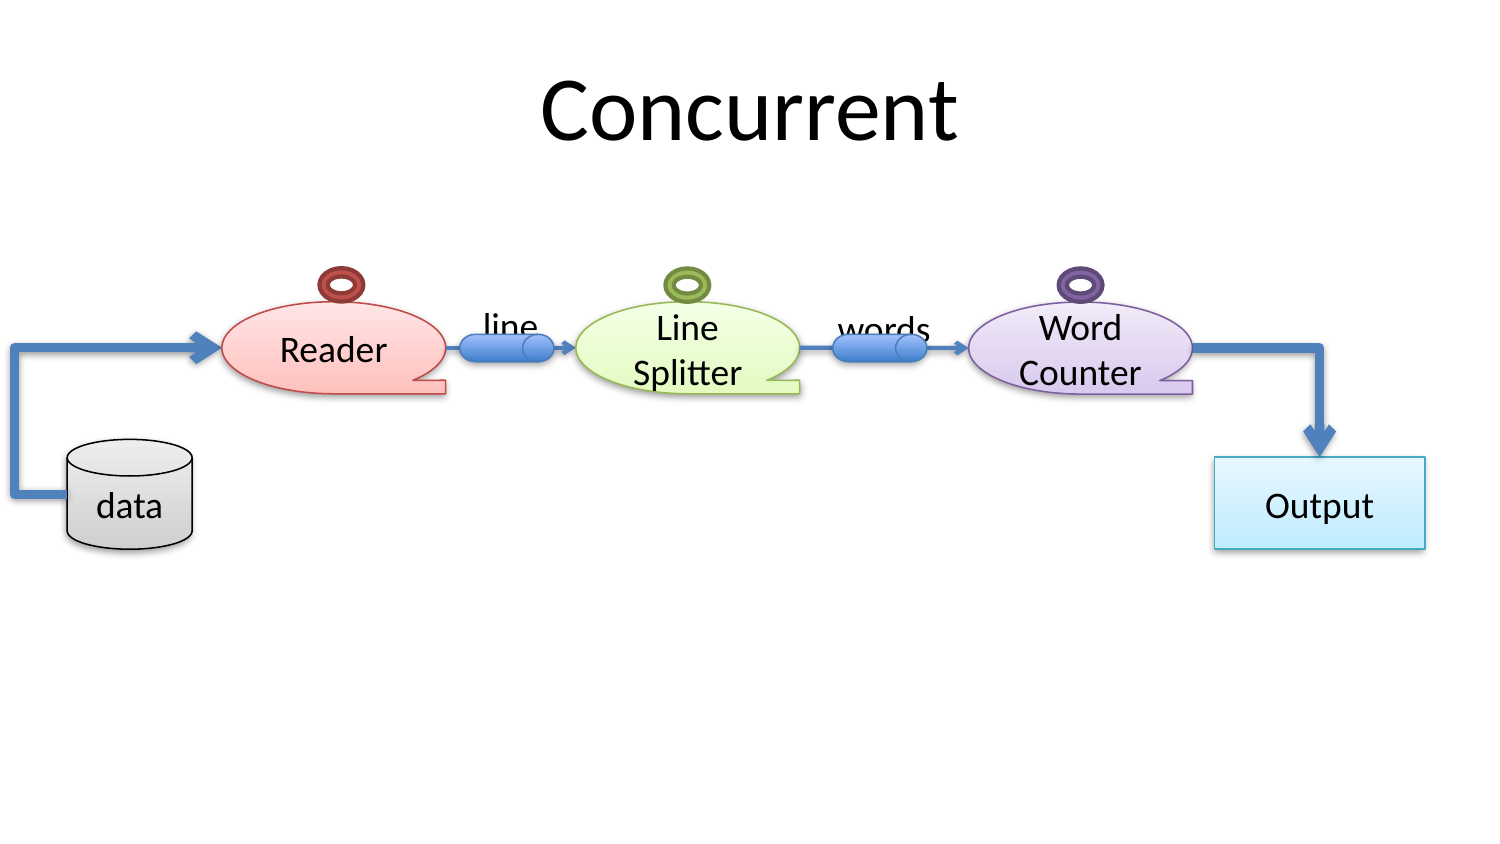

# Concurrent

line
words
Reader
Line
Splitter
Word
Counter
data
Output